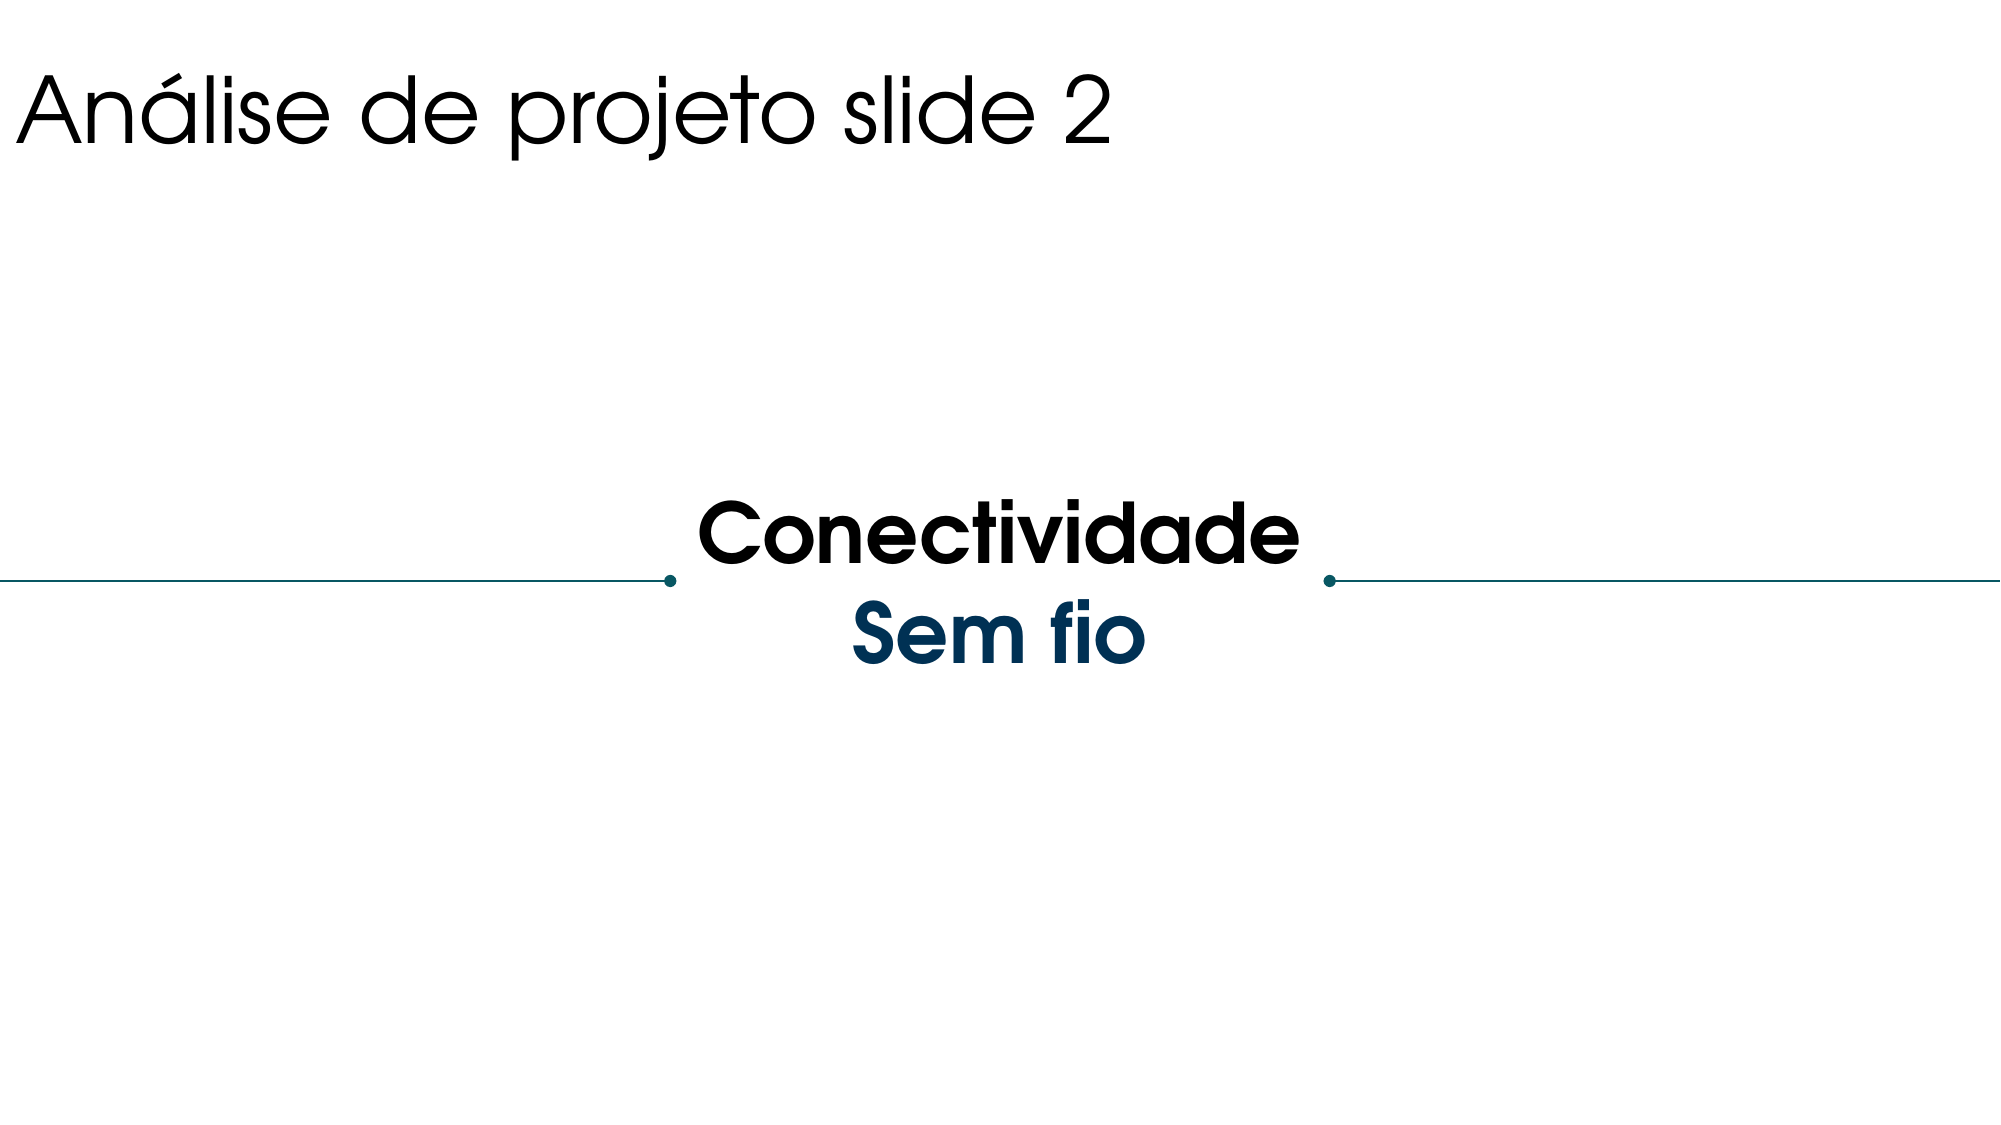

Análise de projeto slide 2
Conectividade
Sem fio